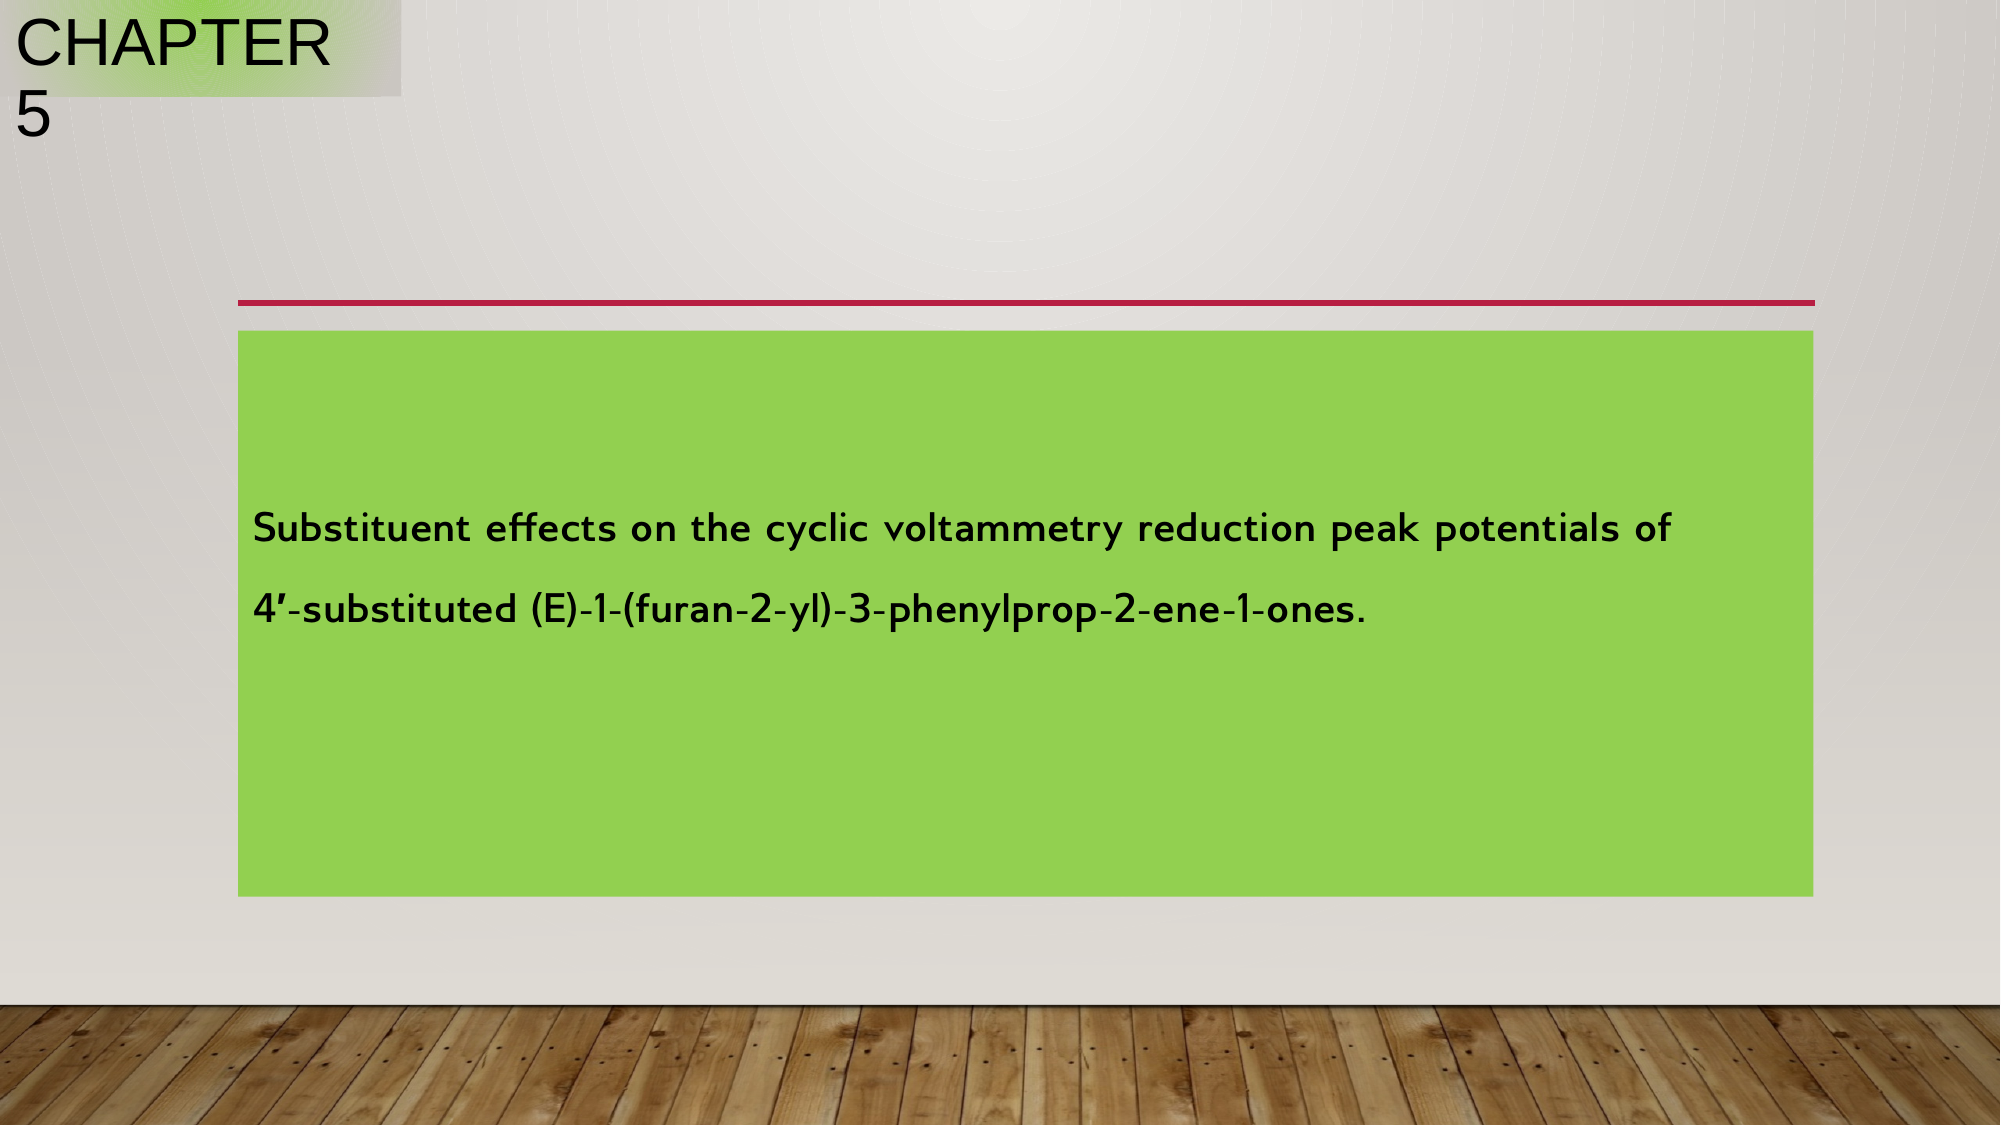

# Chapter 5

Substituent effects on the cyclic voltammetry reduction peak potentials of
4′-substituted (E)-1-(furan-2-yl)-3-phenylprop-2-ene-1-ones.